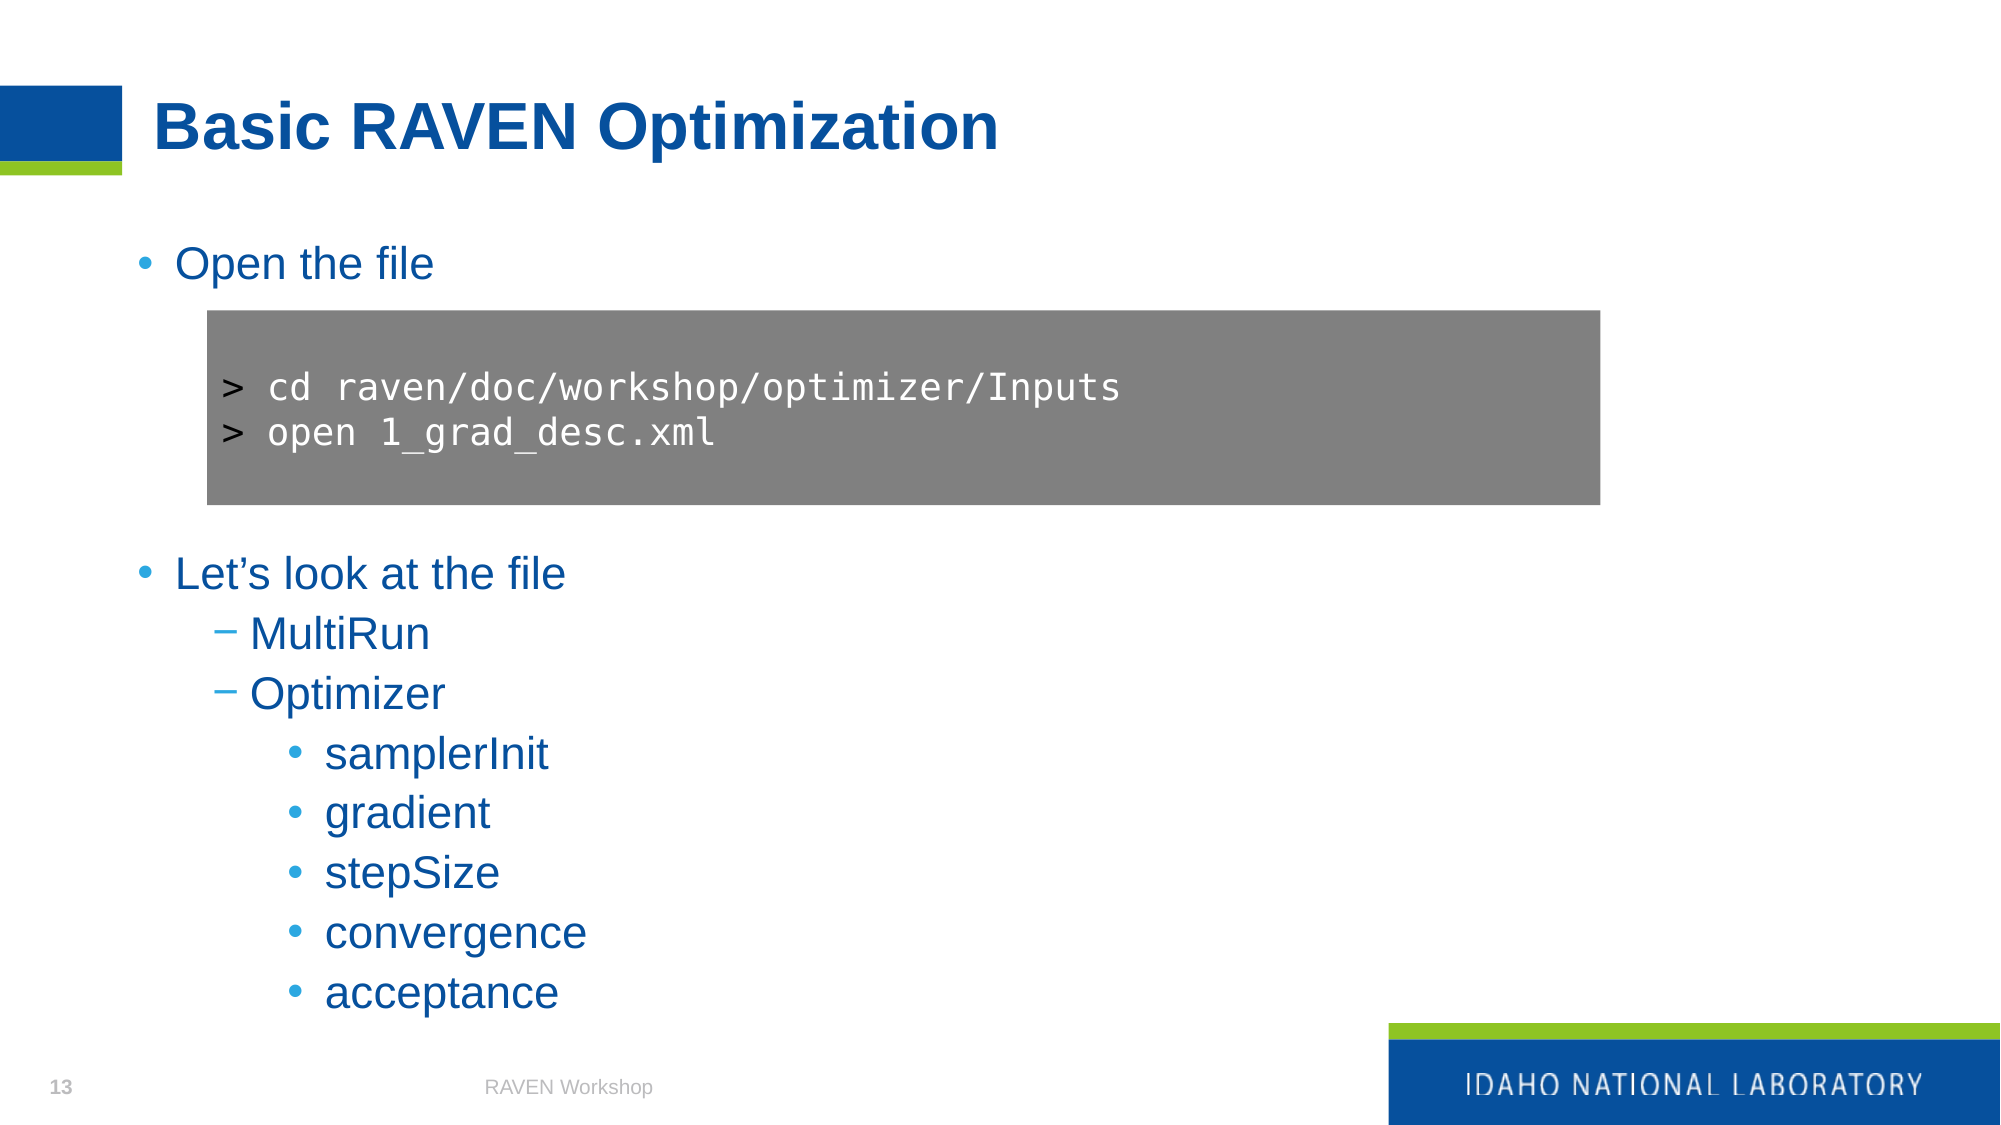

# Basic RAVEN Optimization
Open the file

Let’s look at the file
MultiRun
Optimizer
samplerInit
gradient
stepSize
convergence
acceptance

> cd raven/doc/workshop/optimizer/Inputs
> open 1_grad_desc.xml

13
RAVEN Workshop